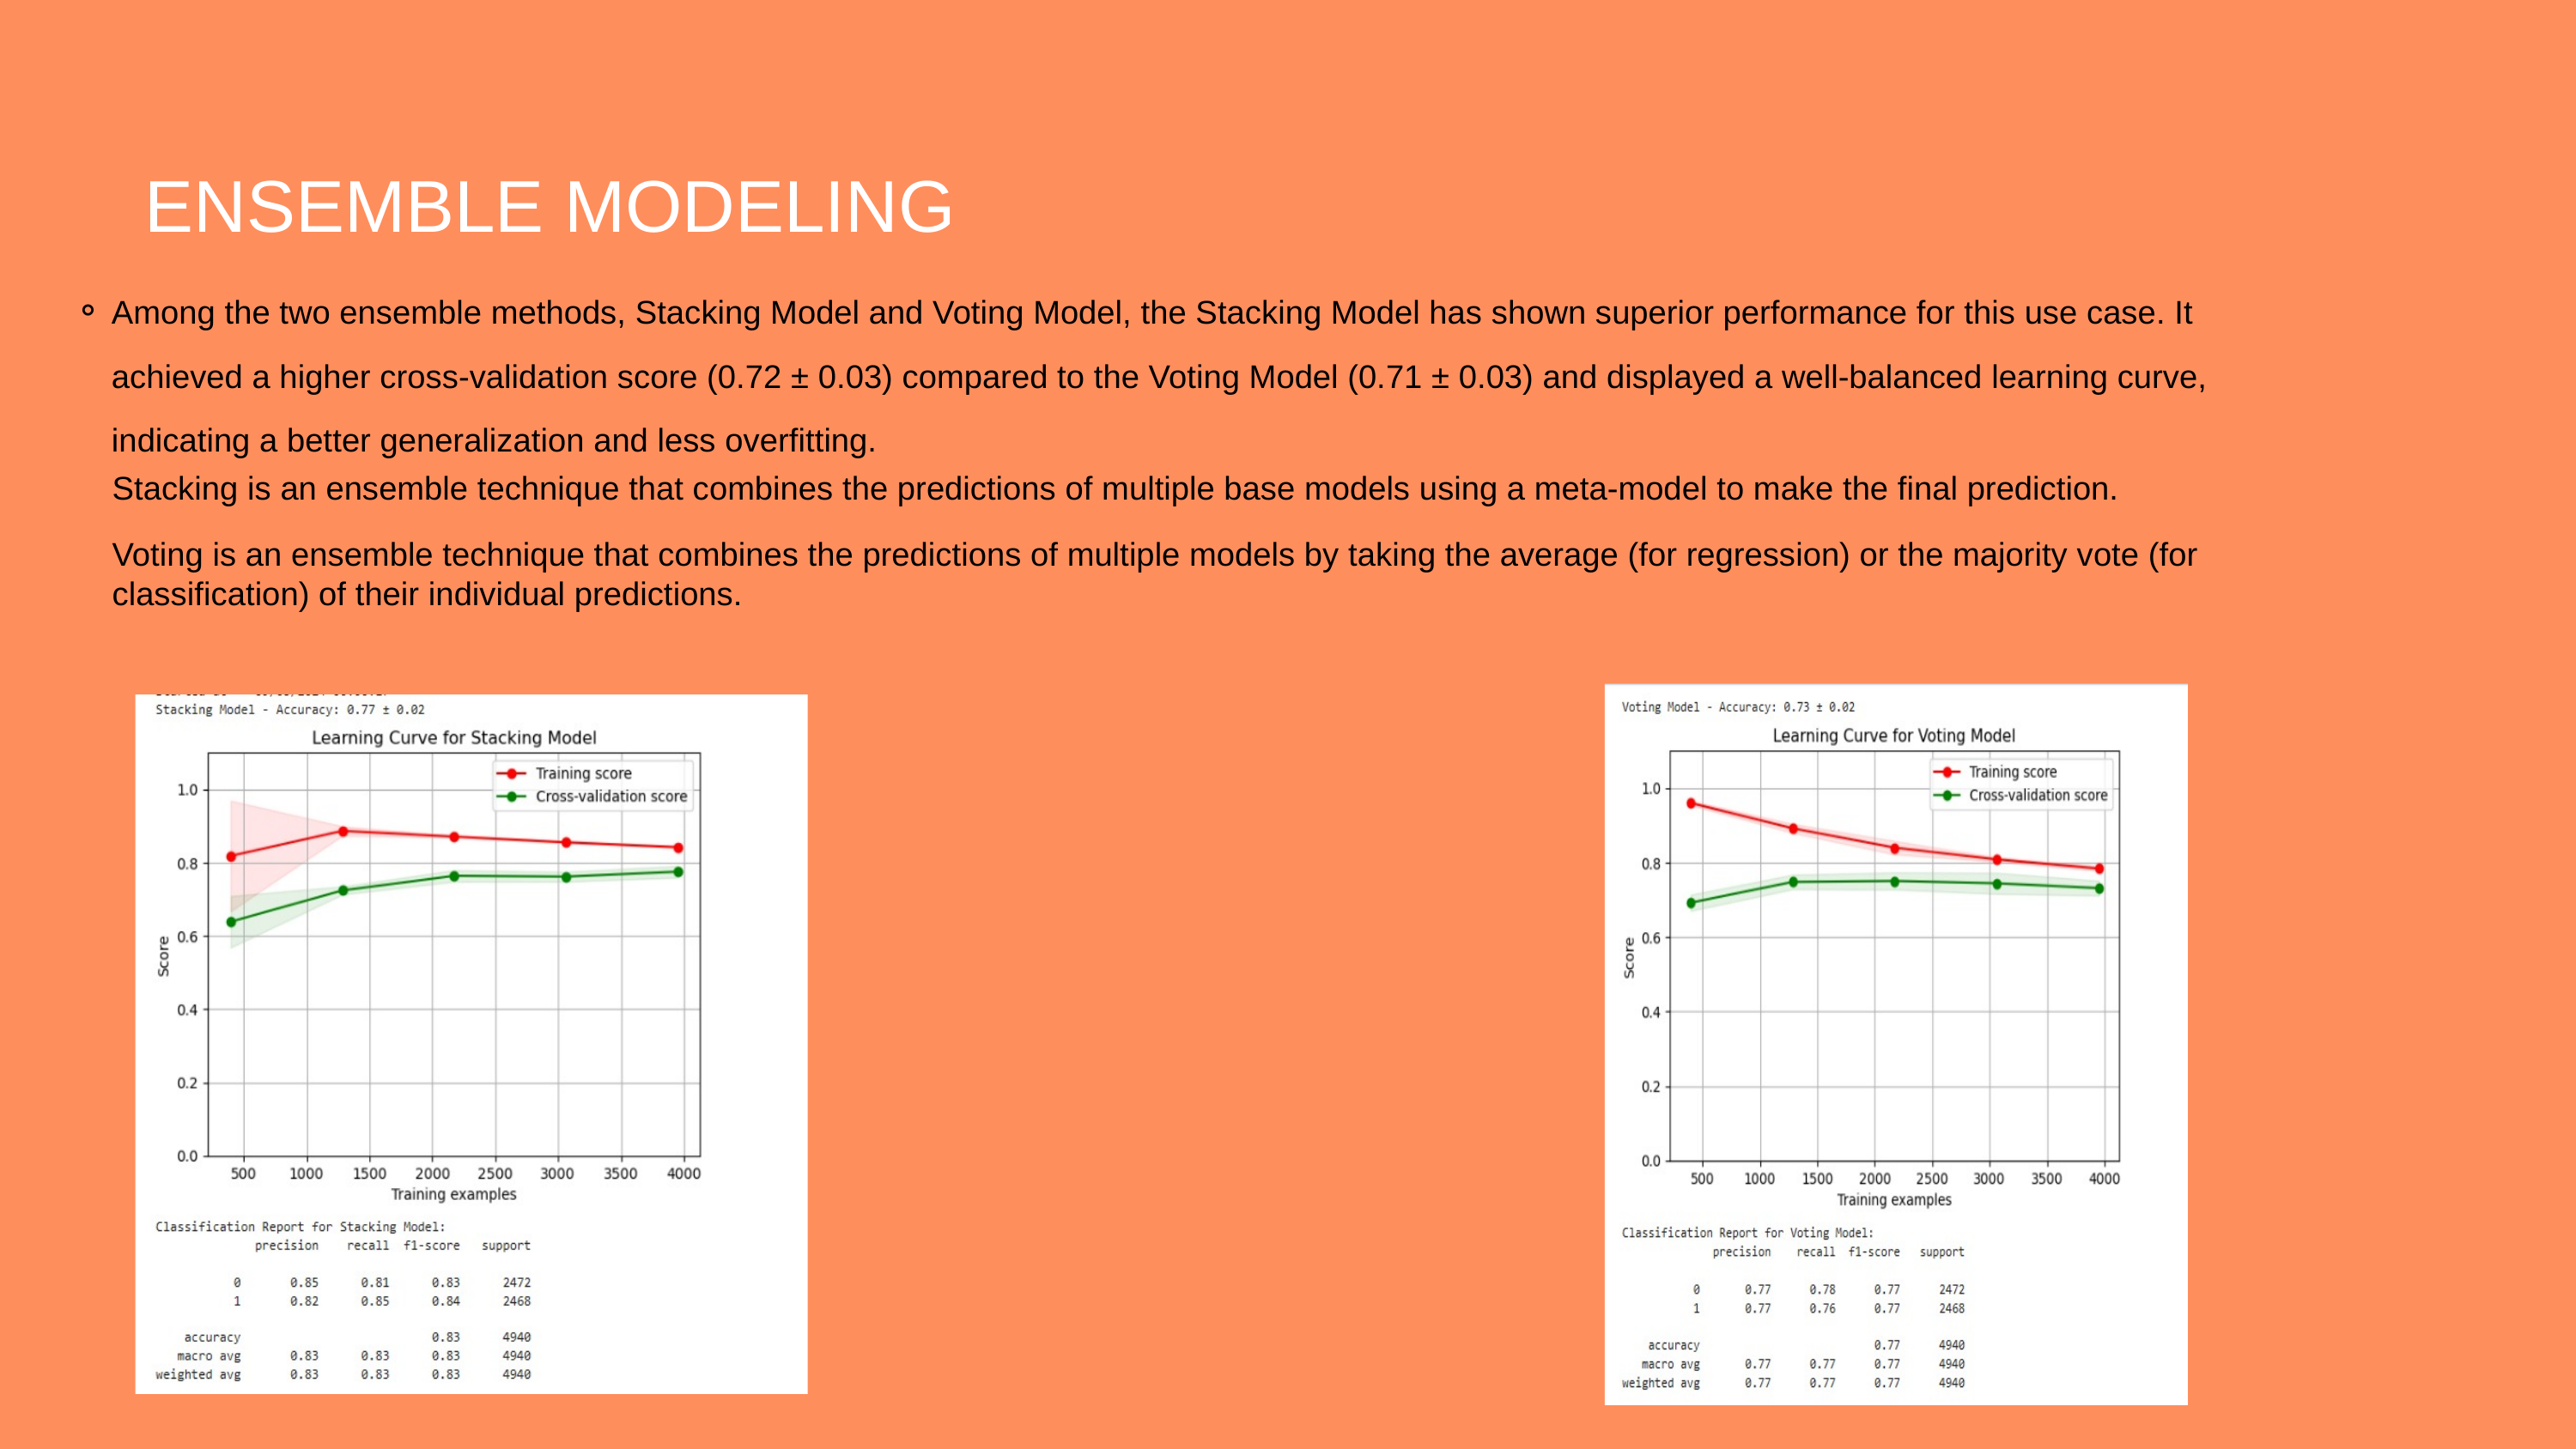

ENSEMBLE MODELING
Among the two ensemble methods, Stacking Model and Voting Model, the Stacking Model has shown superior performance for this use case. It achieved a higher cross-validation score (0.72 ± 0.03) compared to the Voting Model (0.71 ± 0.03) and displayed a well-balanced learning curve, indicating a better generalization and less overfitting.
Stacking is an ensemble technique that combines the predictions of multiple base models using a meta-model to make the final prediction.
Voting is an ensemble technique that combines the predictions of multiple models by taking the average (for regression) or the majority vote (for classification) of their individual predictions.